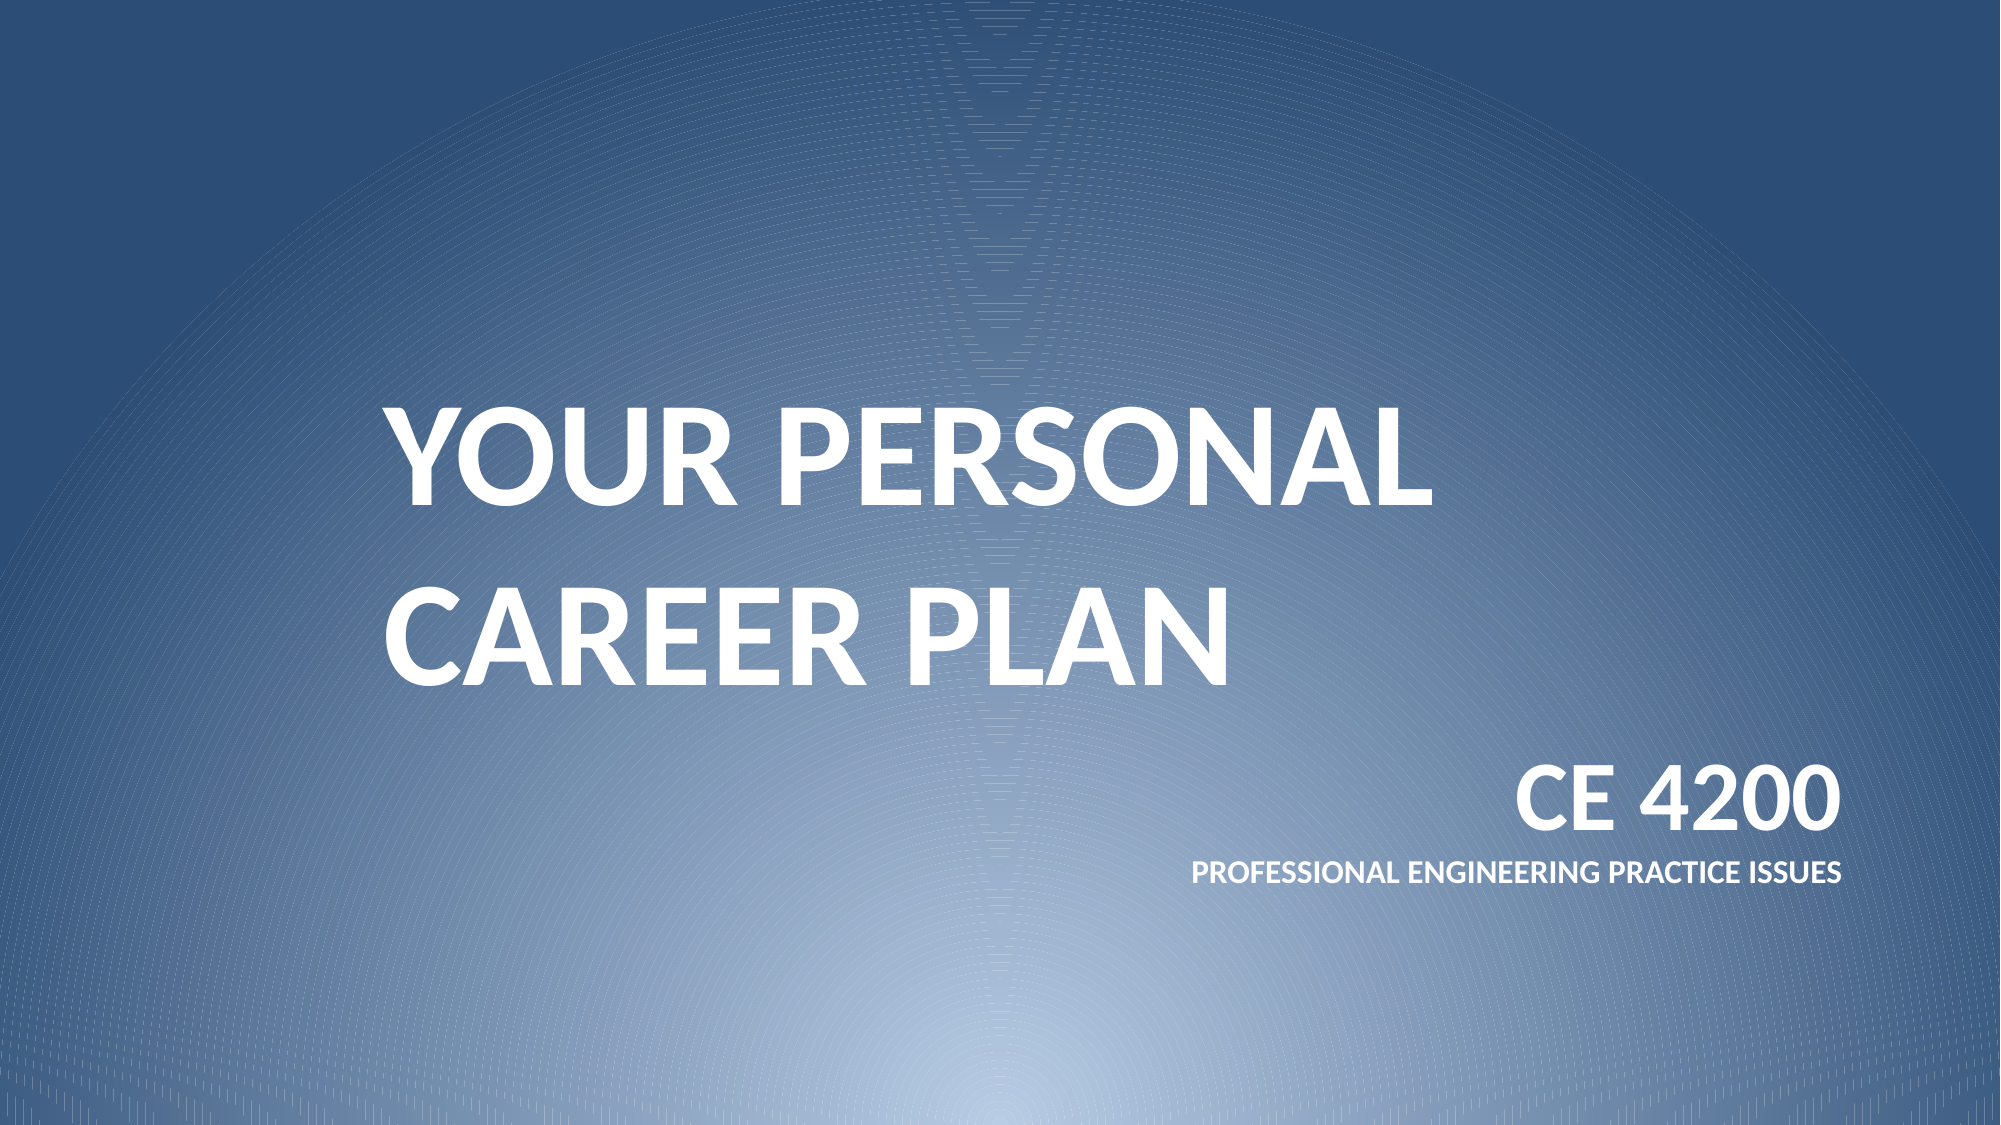

YOUR PERSONAL CAREER PLAN
# CE 4200 Professional Engineering Practice Issues